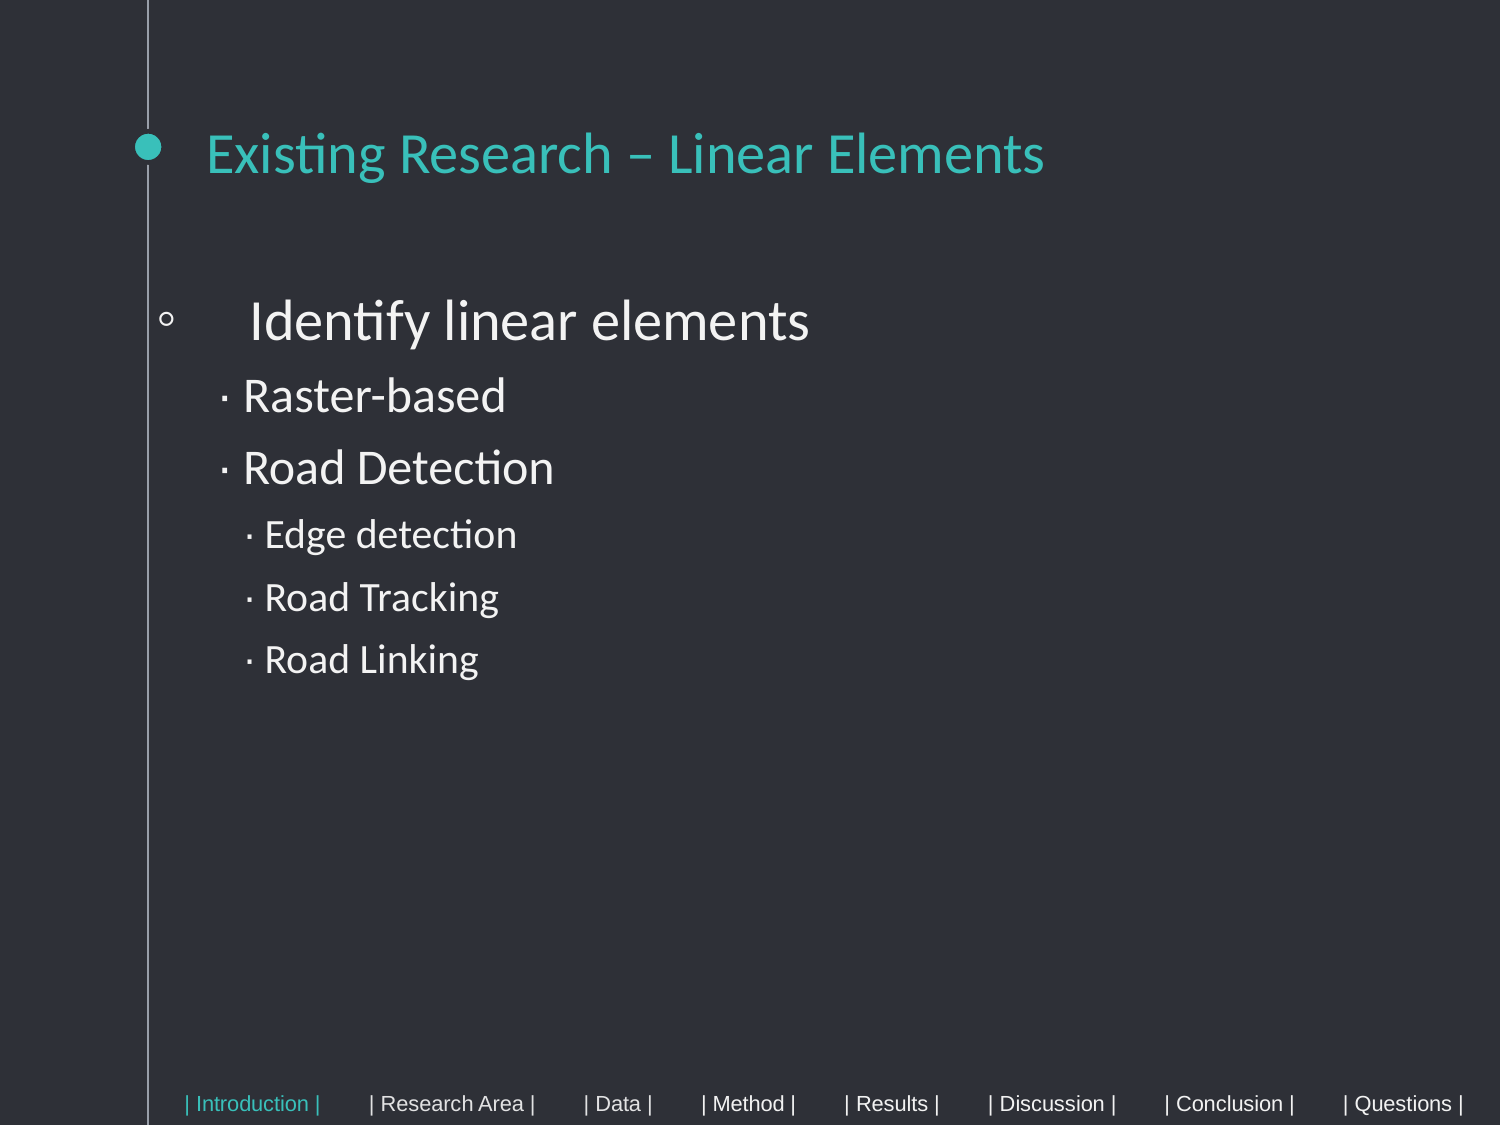

# Existing Research – Linear Elements
   Identify linear elements
       ∙ Raster-based
       ∙ Road Detection
           ∙ Edge detection
           ∙ Road Tracking
           ∙ Road Linking

| Introduction |        | Research Area |        | Data |        | Method |        | Results |        | Discussion |        | Conclusion |        | Questions |